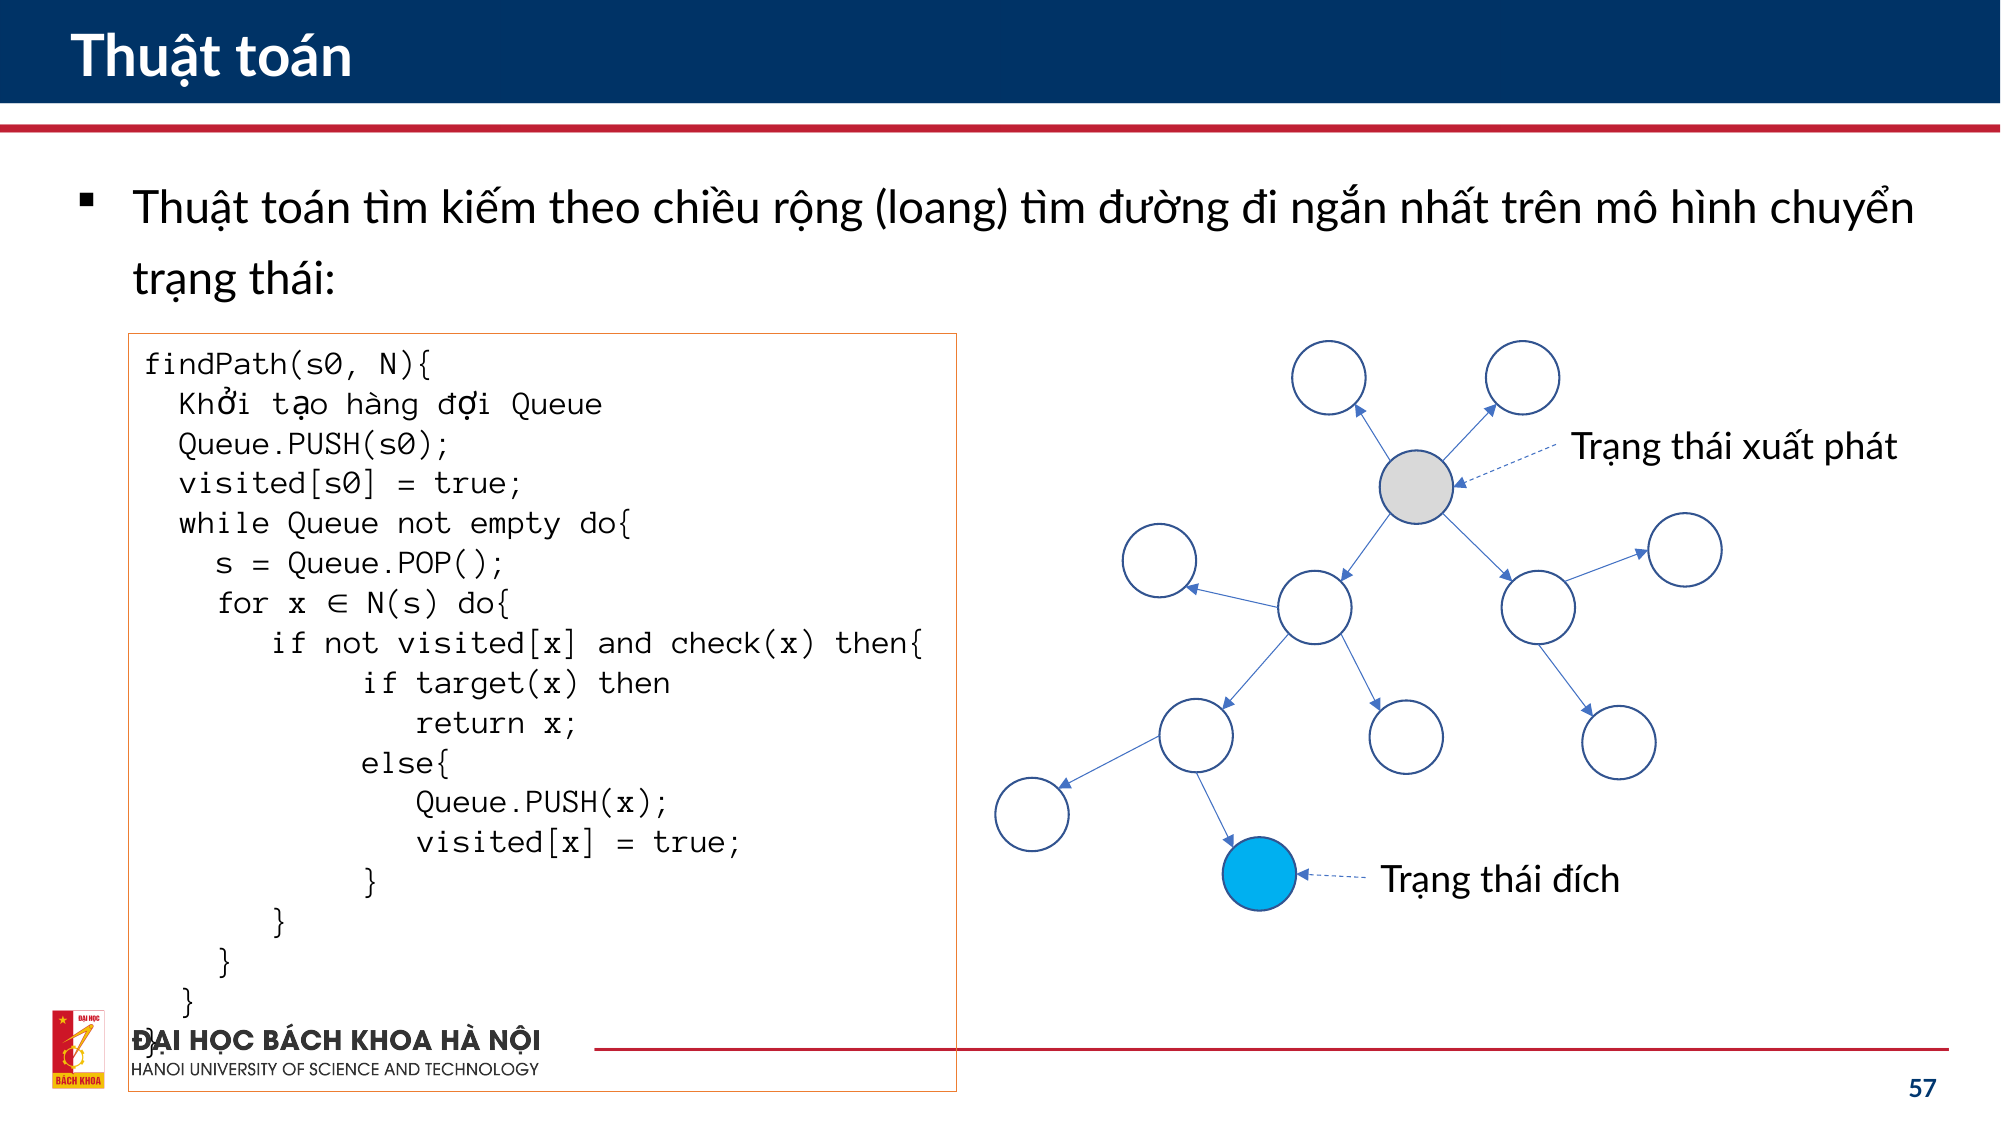

# Thuật toán
Thuật toán tìm kiếm theo chiều rộng (loang) tìm đường đi ngắn nhất trên mô hình chuyển trạng thái:
findPath(s0, N){
  Khởi tạo hàng đợi Queue
  Queue.PUSH(s0);
  visited[s0] = true;
  while Queue not empty do{
    s = Queue.POP();
    for x ∈ N(s) do{
       if not visited[x] and check(x) then{
            if target(x) then
               return x;
            else{
               Queue.PUSH(x);
               visited[x] = true;
            }
       }
    }
  }
}

Trạng thái xuất phát

Trạng thái đích
57